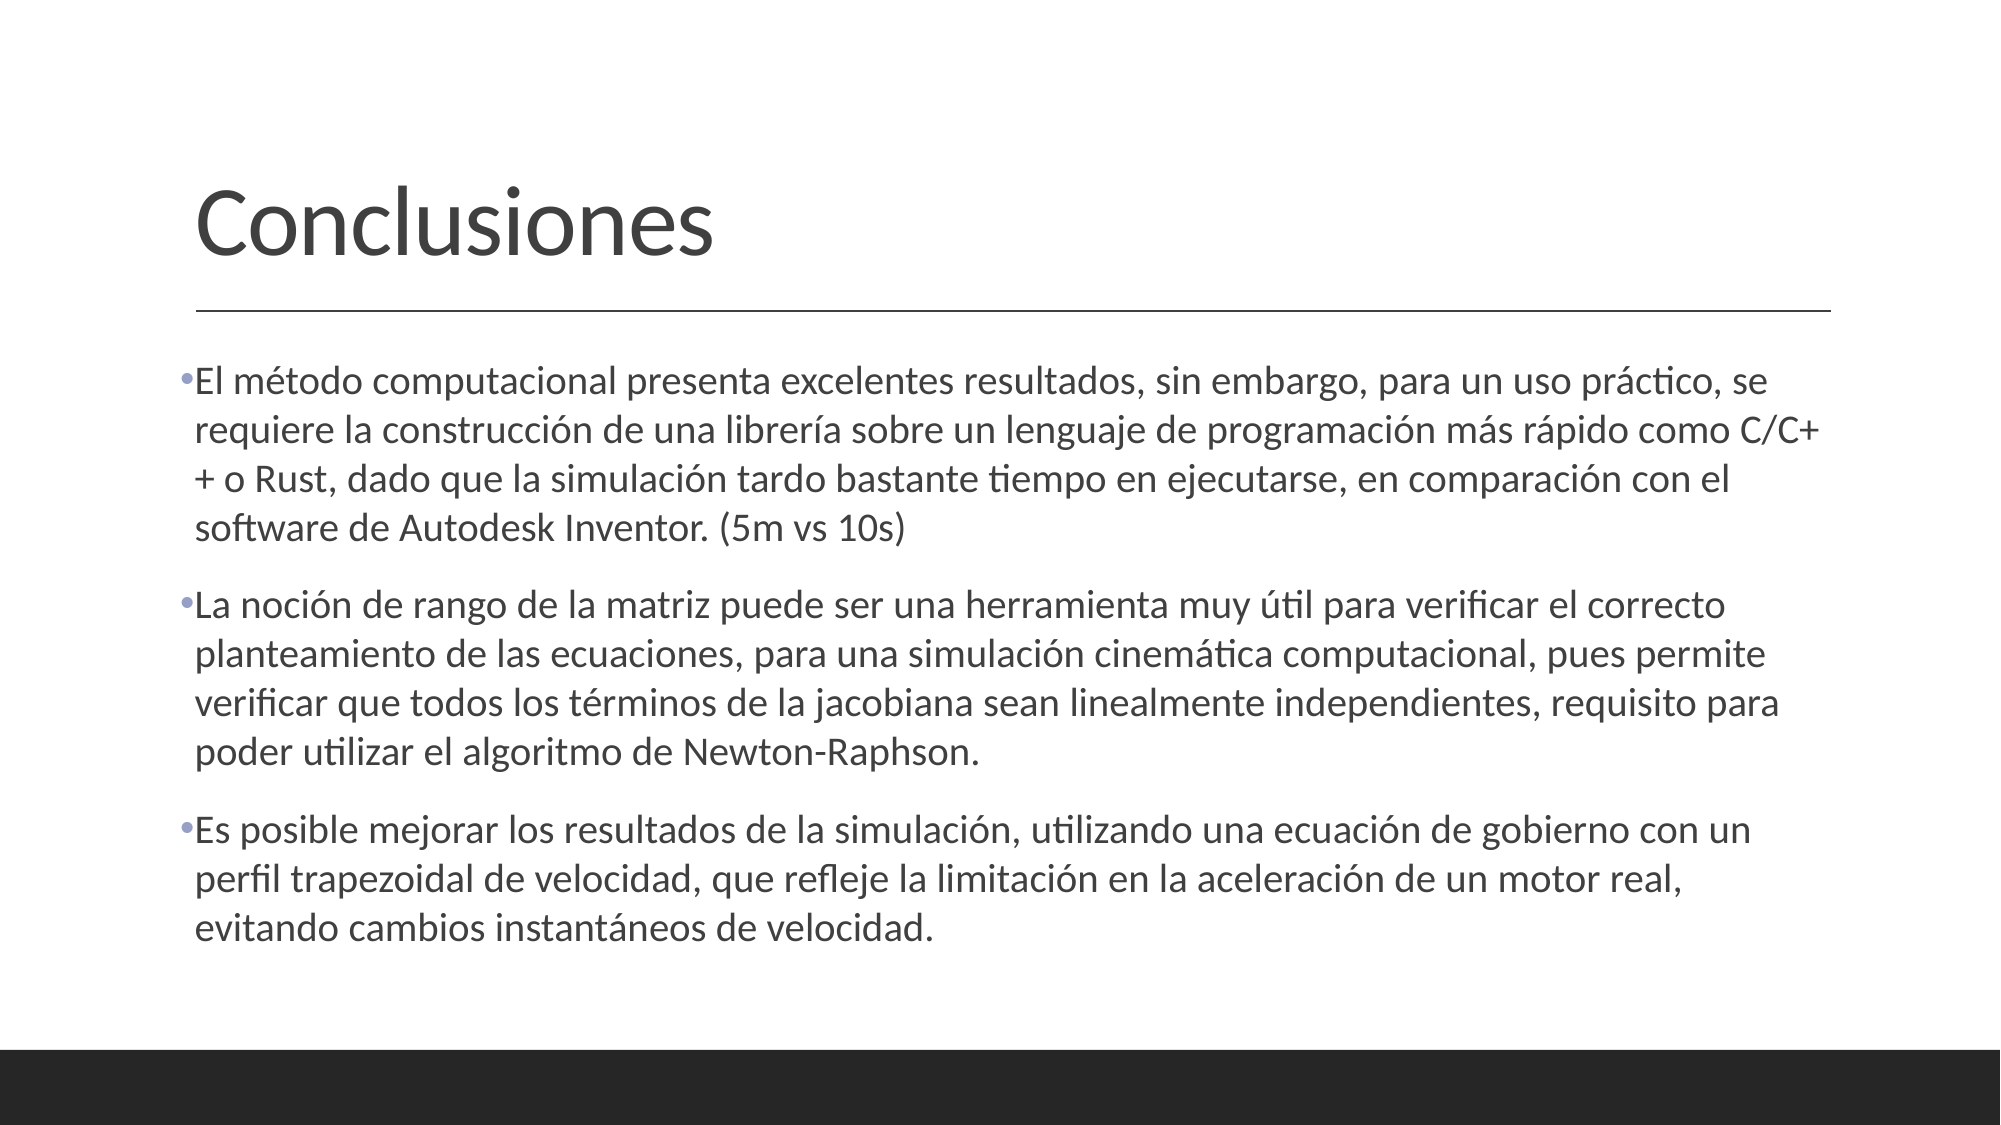

# Conclusiones
El método computacional presenta excelentes resultados, sin embargo, para un uso práctico, se requiere la construcción de una librería sobre un lenguaje de programación más rápido como C/C++ o Rust, dado que la simulación tardo bastante tiempo en ejecutarse, en comparación con el software de Autodesk Inventor. (5m vs 10s)
La noción de rango de la matriz puede ser una herramienta muy útil para verificar el correcto planteamiento de las ecuaciones, para una simulación cinemática computacional, pues permite verificar que todos los términos de la jacobiana sean linealmente independientes, requisito para poder utilizar el algoritmo de Newton-Raphson.
Es posible mejorar los resultados de la simulación, utilizando una ecuación de gobierno con un perfil trapezoidal de velocidad, que refleje la limitación en la aceleración de un motor real, evitando cambios instantáneos de velocidad.